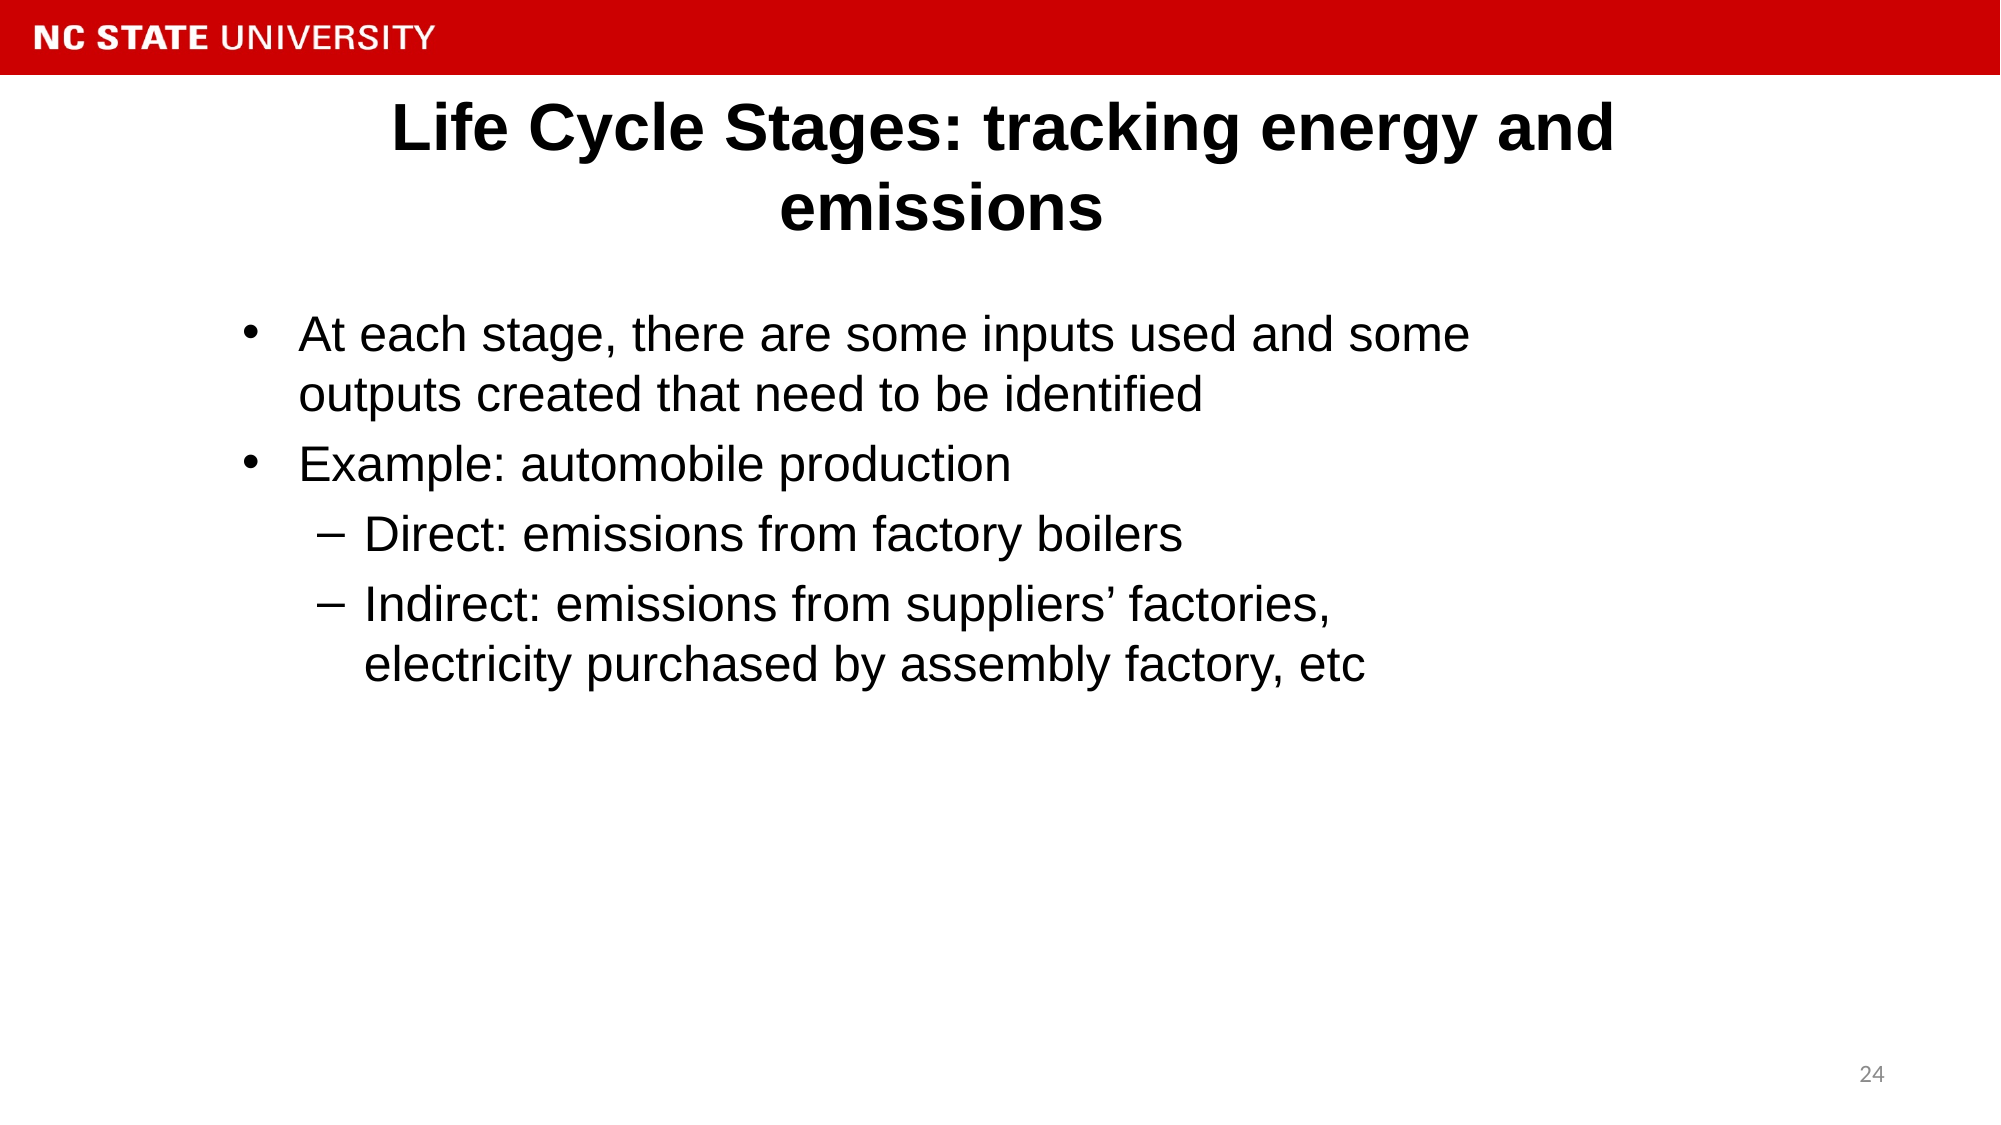

# Life Cycle Stages: tracking energy and emissions
At each stage, there are some inputs used and some outputs created that need to be identified
Example: automobile production
Direct: emissions from factory boilers
Indirect: emissions from suppliers’ factories, electricity purchased by assembly factory, etc
24